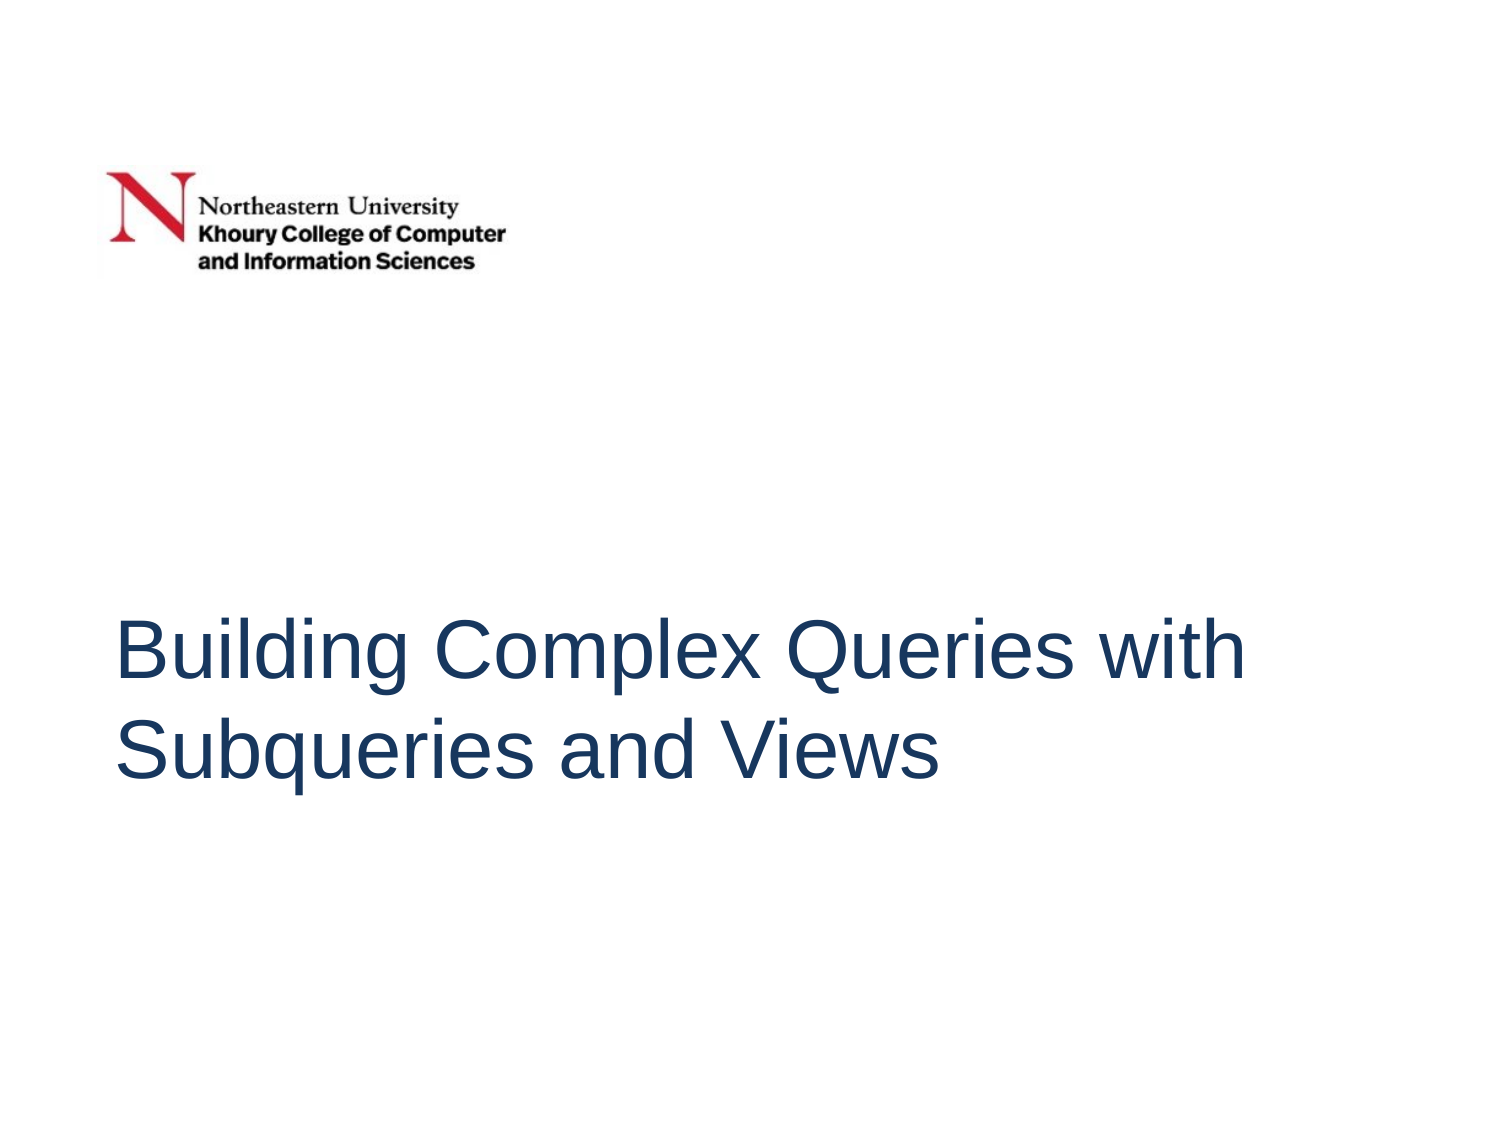

Building Complex Queries with Subqueries and Views